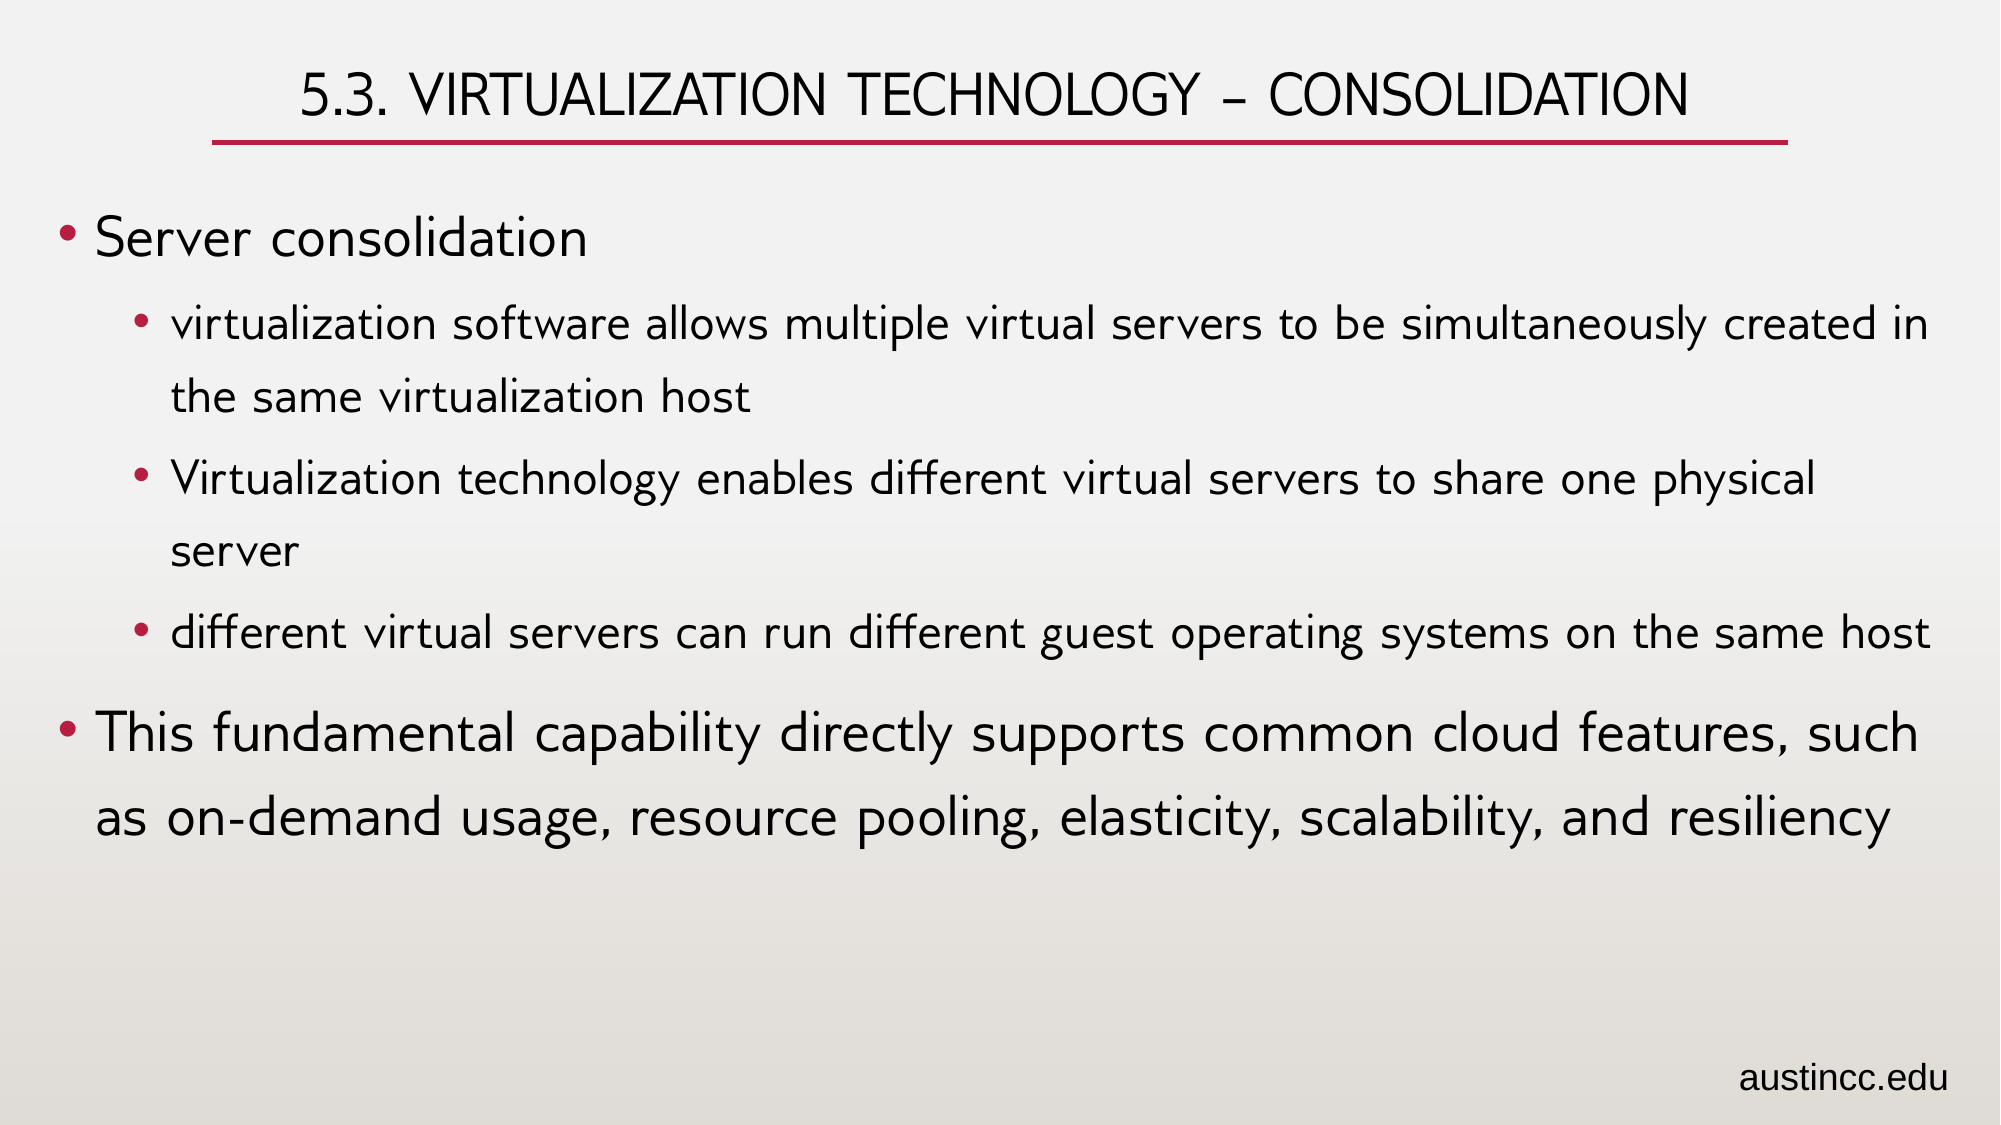

# 5.3. Virtualization Technology – Consolidation
Server consolidation
virtualization software allows multiple virtual servers to be simultaneously created in the same virtualization host
Virtualization technology enables different virtual servers to share one physical server
different virtual servers can run different guest operating systems on the same host
This fundamental capability directly supports common cloud features, such as on-demand usage, resource pooling, elasticity, scalability, and resiliency